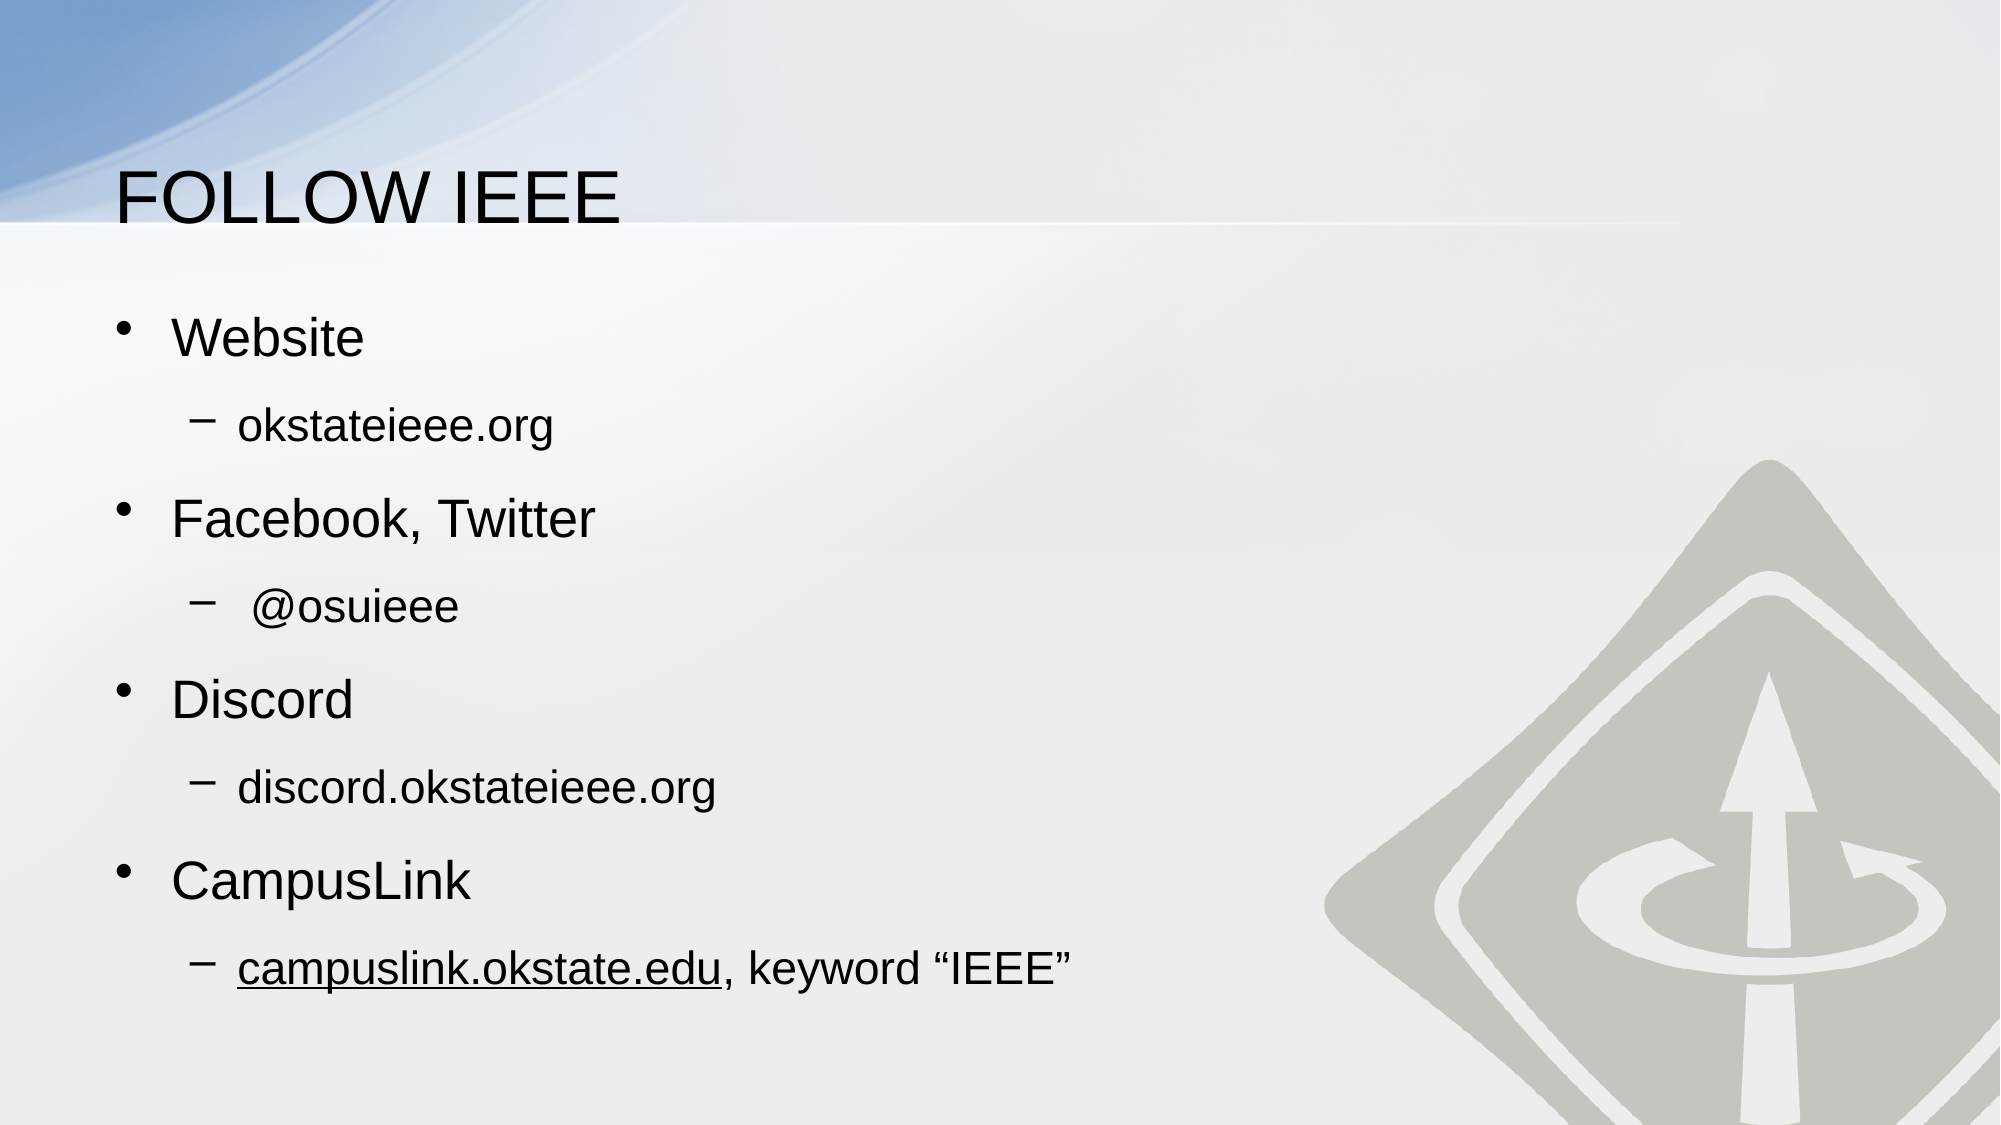

# FOLLOW IEEE
Website
okstateieee.org
Facebook, Twitter
 @osuieee
Discord
discord.okstateieee.org
CampusLink
campuslink.okstate.edu, keyword “IEEE”